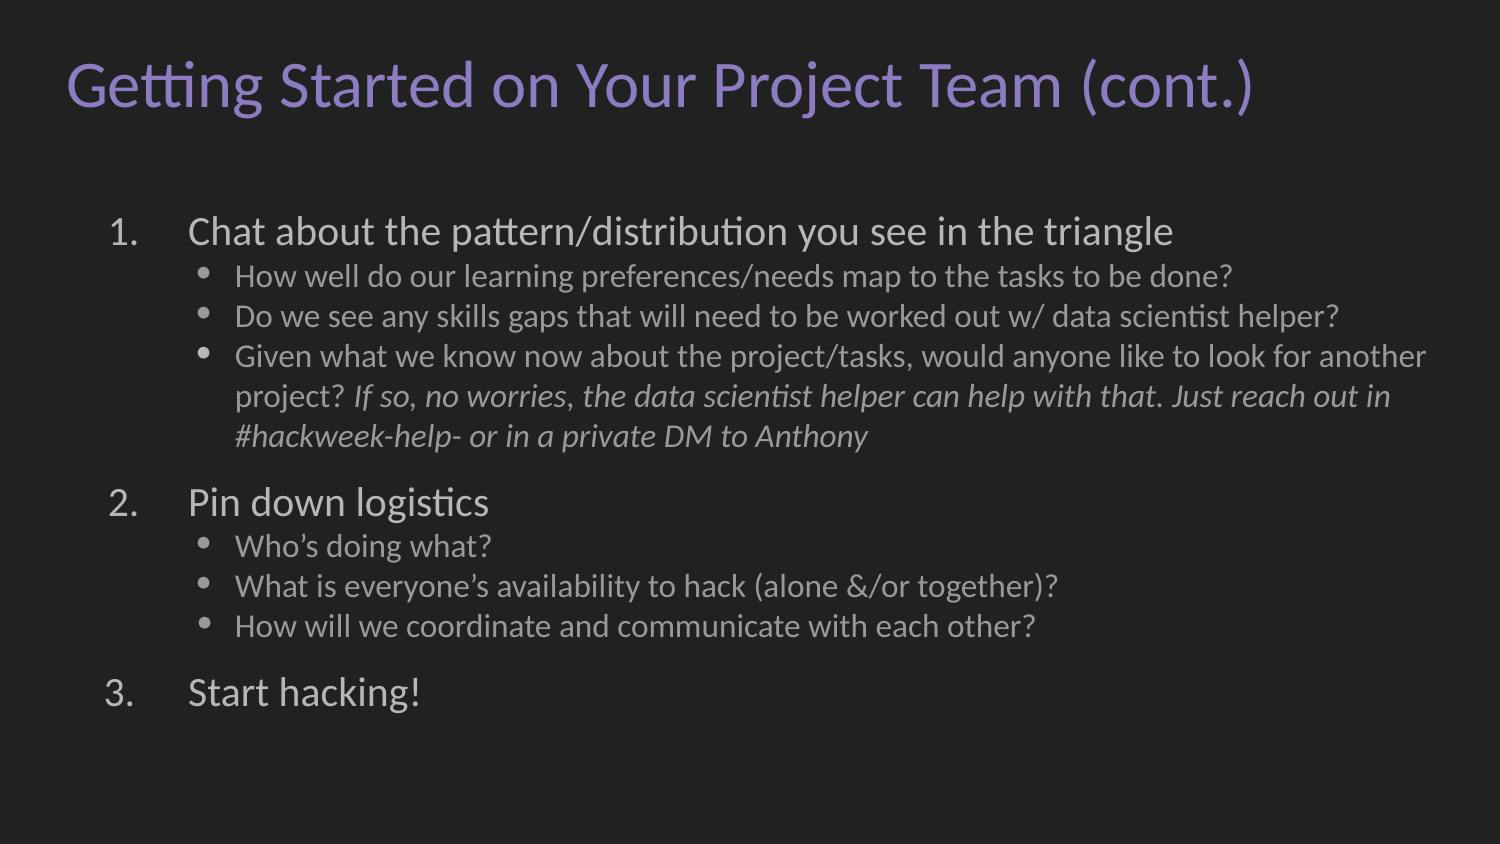

# Getting Started on Your Project Team (cont.)
Chat about the pattern/distribution you see in the triangle
How well do our learning preferences/needs map to the tasks to be done?
Do we see any skills gaps that will need to be worked out w/ data scientist helper?
Given what we know now about the project/tasks, would anyone like to look for another project? If so, no worries, the data scientist helper can help with that. Just reach out in #hackweek-help- or in a private DM to Anthony
Pin down logistics
Who’s doing what?
What is everyone’s availability to hack (alone &/or together)?
How will we coordinate and communicate with each other?
Start hacking!